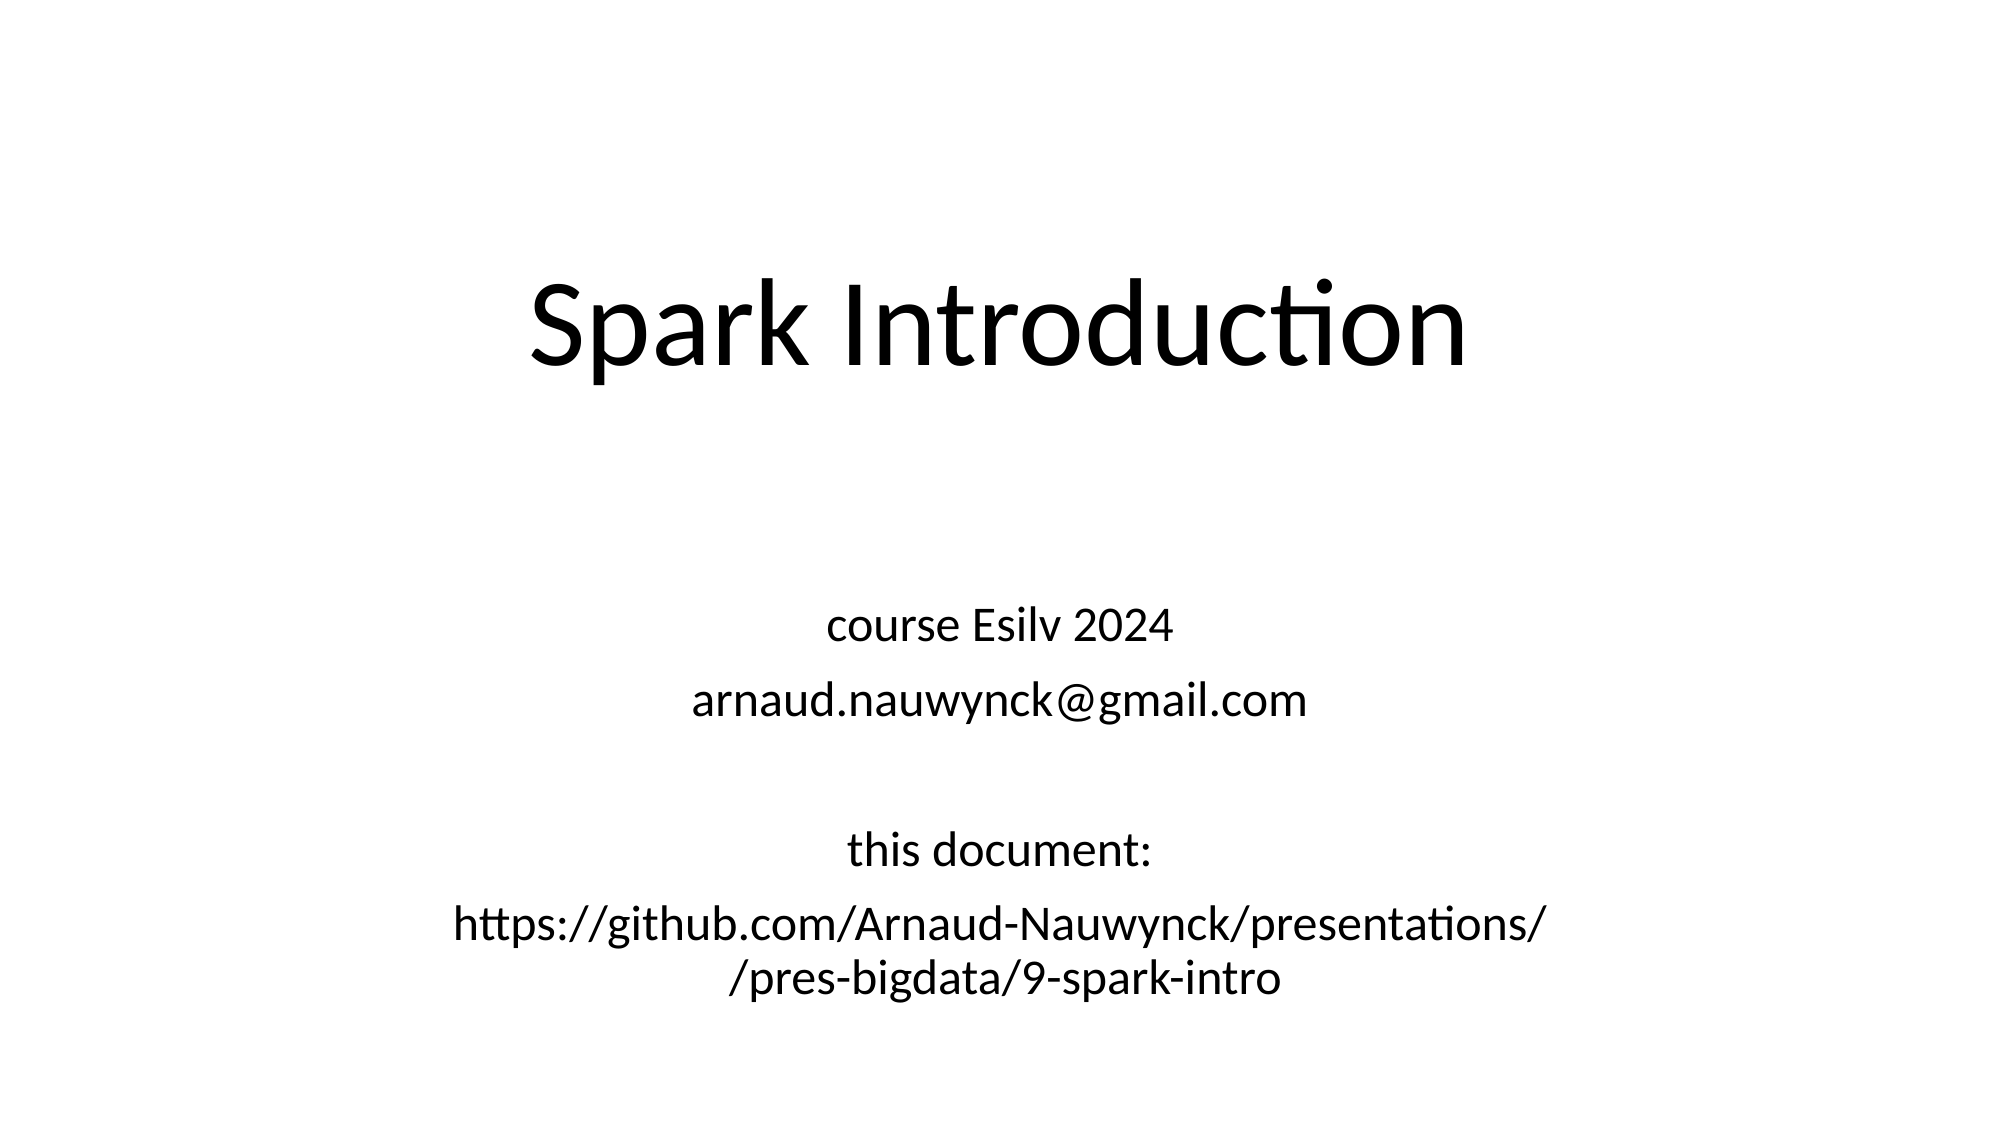

# Spark Introduction
course Esilv 2024
arnaud.nauwynck@gmail.com

this document:
https://github.com/Arnaud-Nauwynck/presentations/
 /pres-bigdata/9-spark-intro